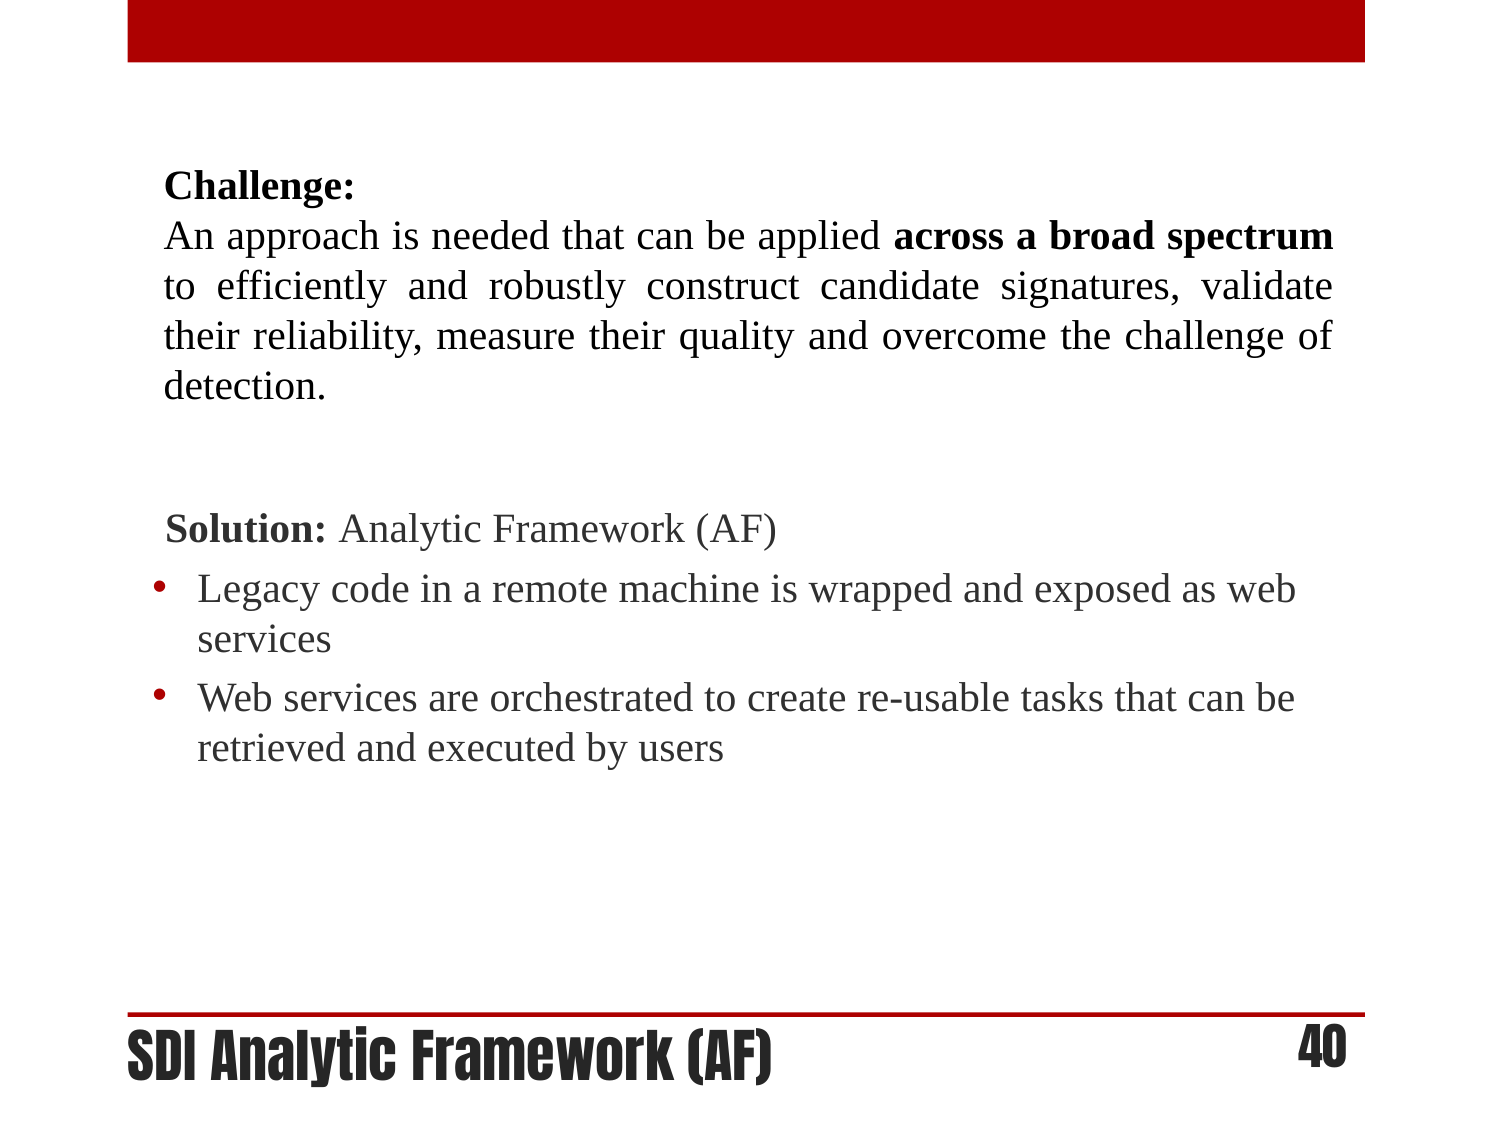

Challenge:
An approach is needed that can be applied across a broad spectrum to efficiently and robustly construct candidate signatures, validate their reliability, measure their quality and overcome the challenge of detection.
 Solution: Analytic Framework (AF)
Legacy code in a remote machine is wrapped and exposed as web services
Web services are orchestrated to create re-usable tasks that can be retrieved and executed by users
# SDI Analytic Framework (AF)
40